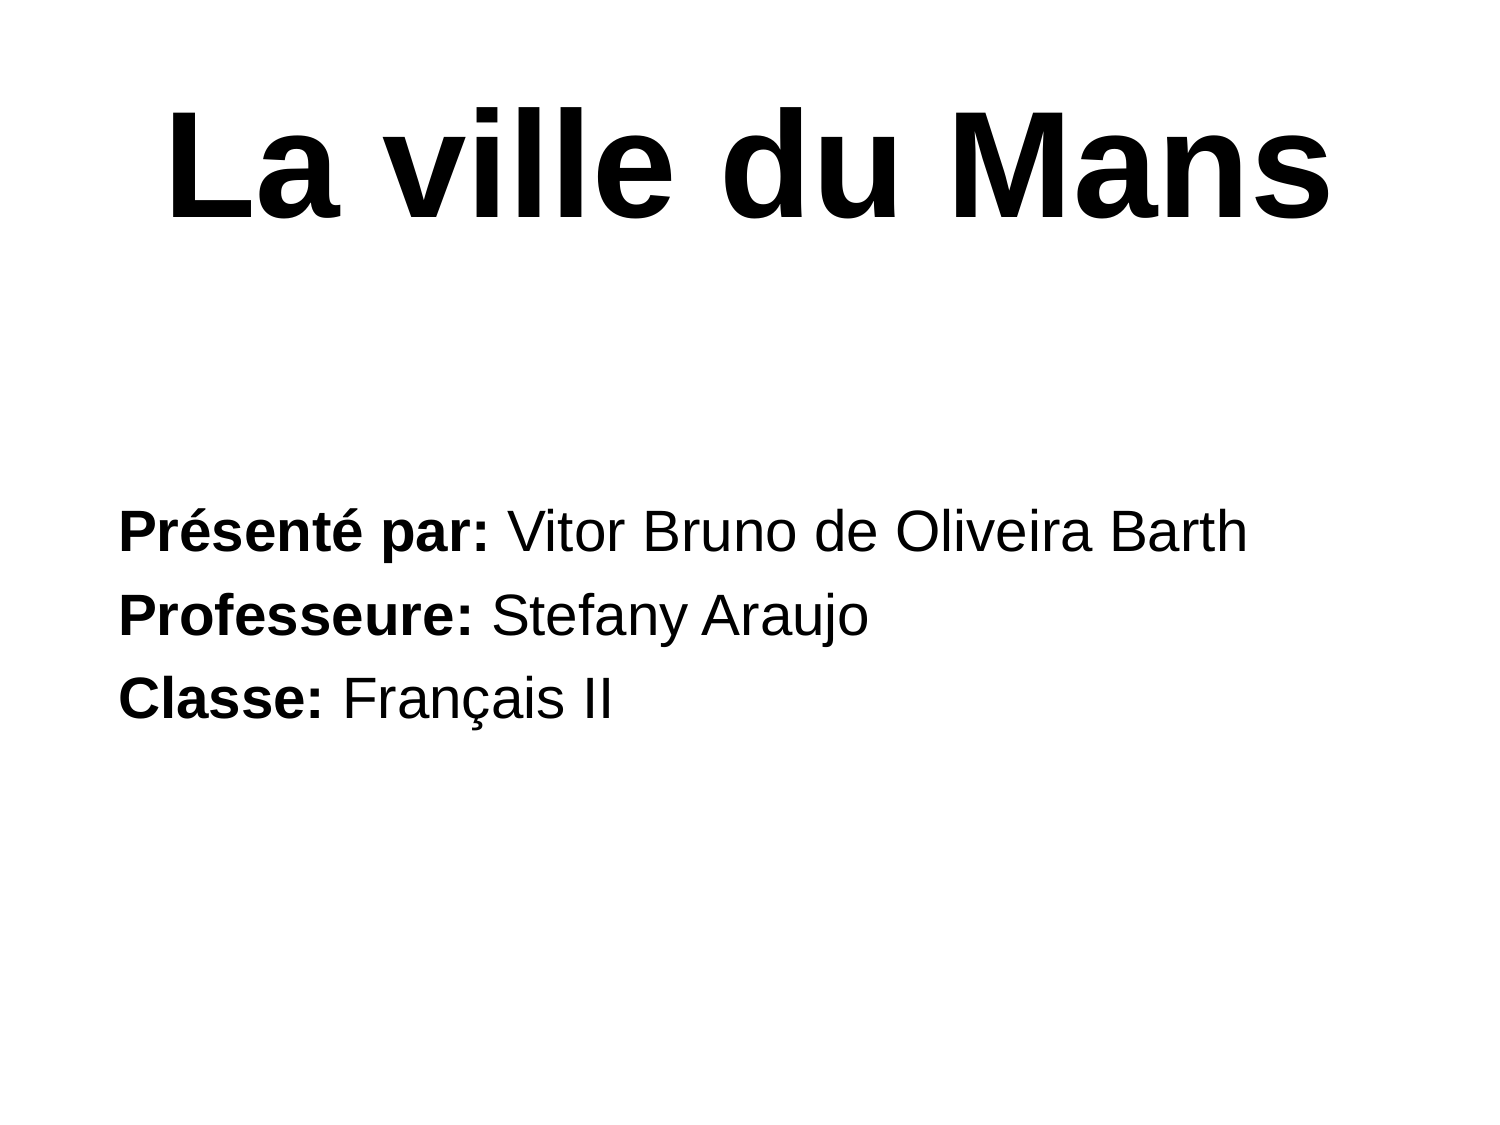

# La ville du Mans
Présenté par: Vitor Bruno de Oliveira Barth
Professeure: Stefany Araujo
Classe: Français II